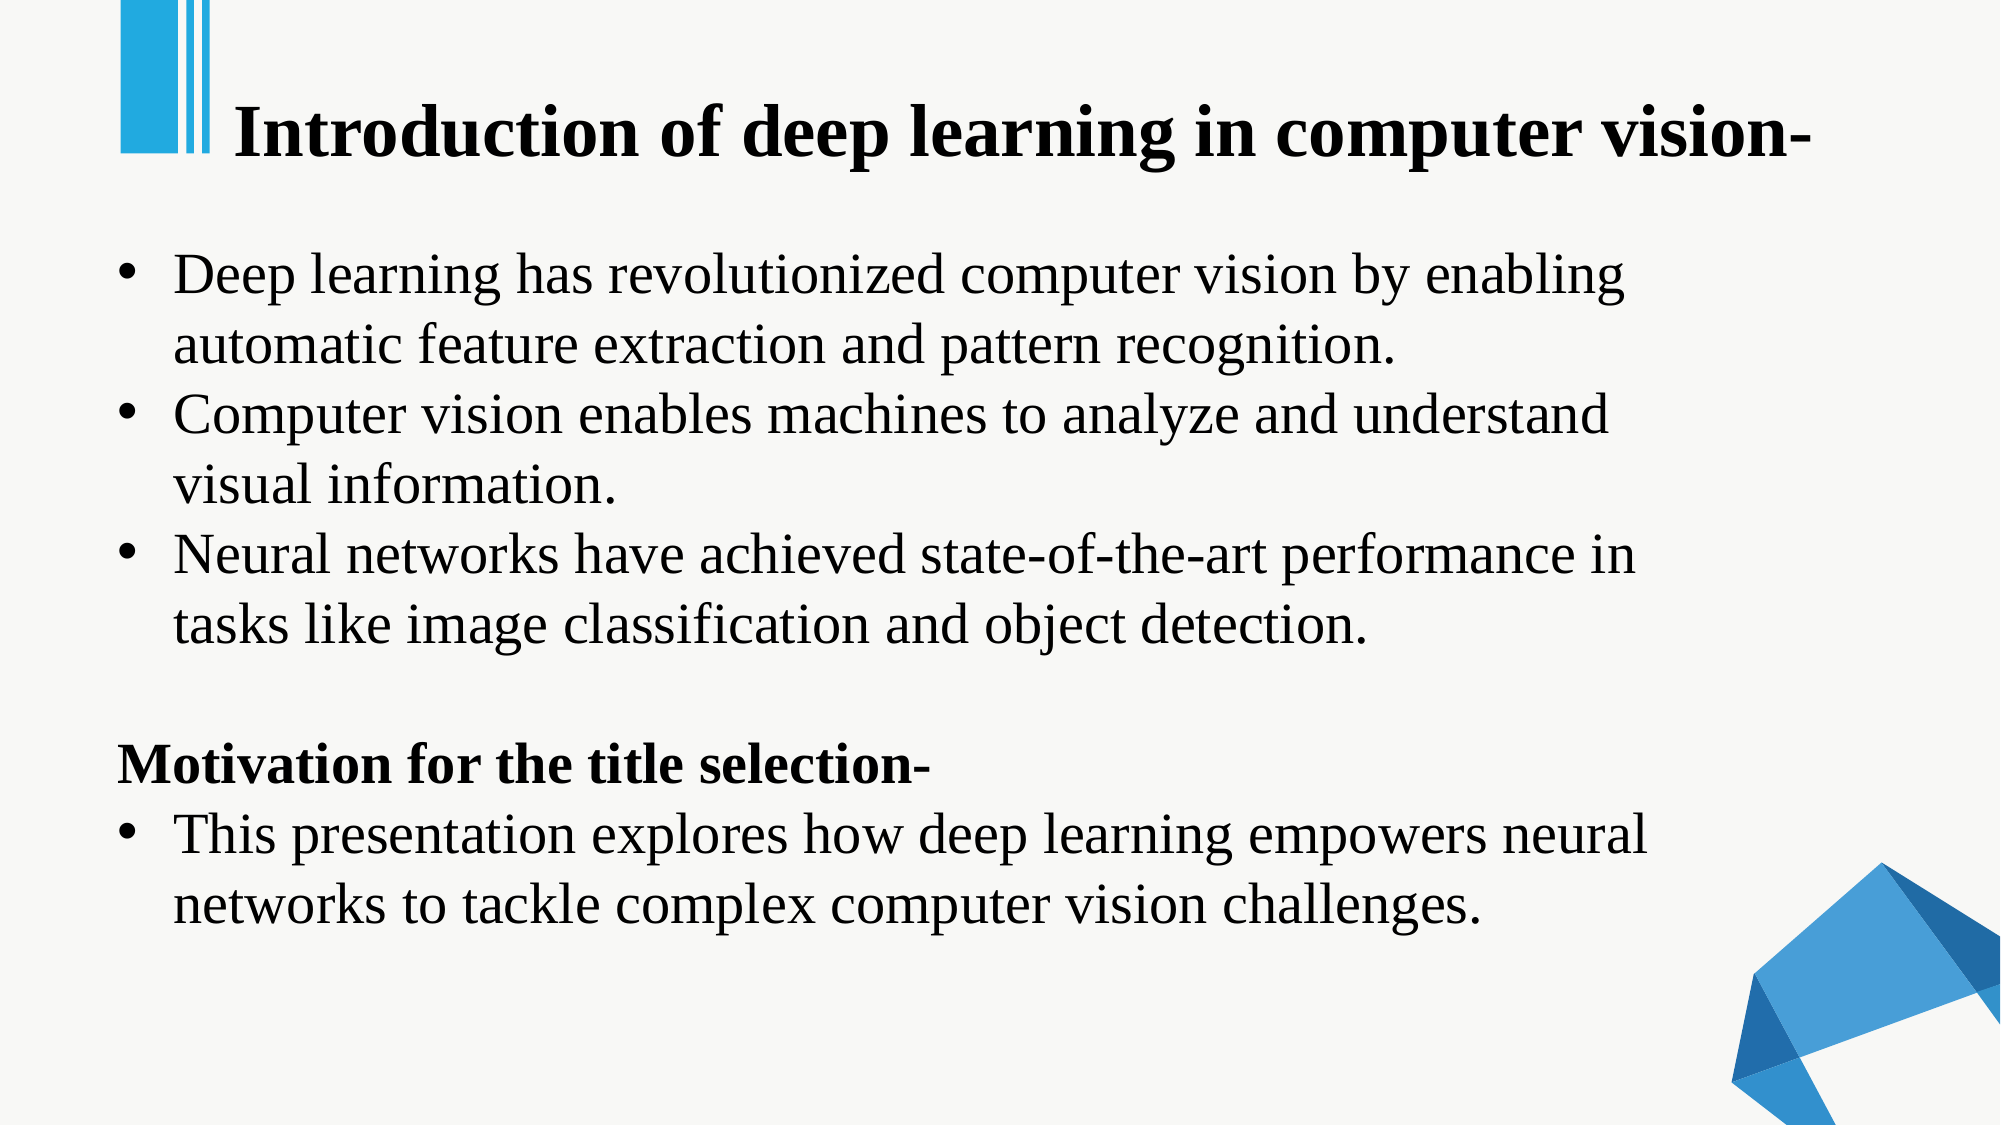

Introduction of deep learning in computer vision-

Deep learning has revolutionized computer vision by enabling automatic feature extraction and pattern recognition.
Computer vision enables machines to analyze and understand visual information.
Neural networks have achieved state-of-the-art performance in tasks like image classification and object detection.

Motivation for the title selection-
This presentation explores how deep learning empowers neural networks to tackle complex computer vision challenges.